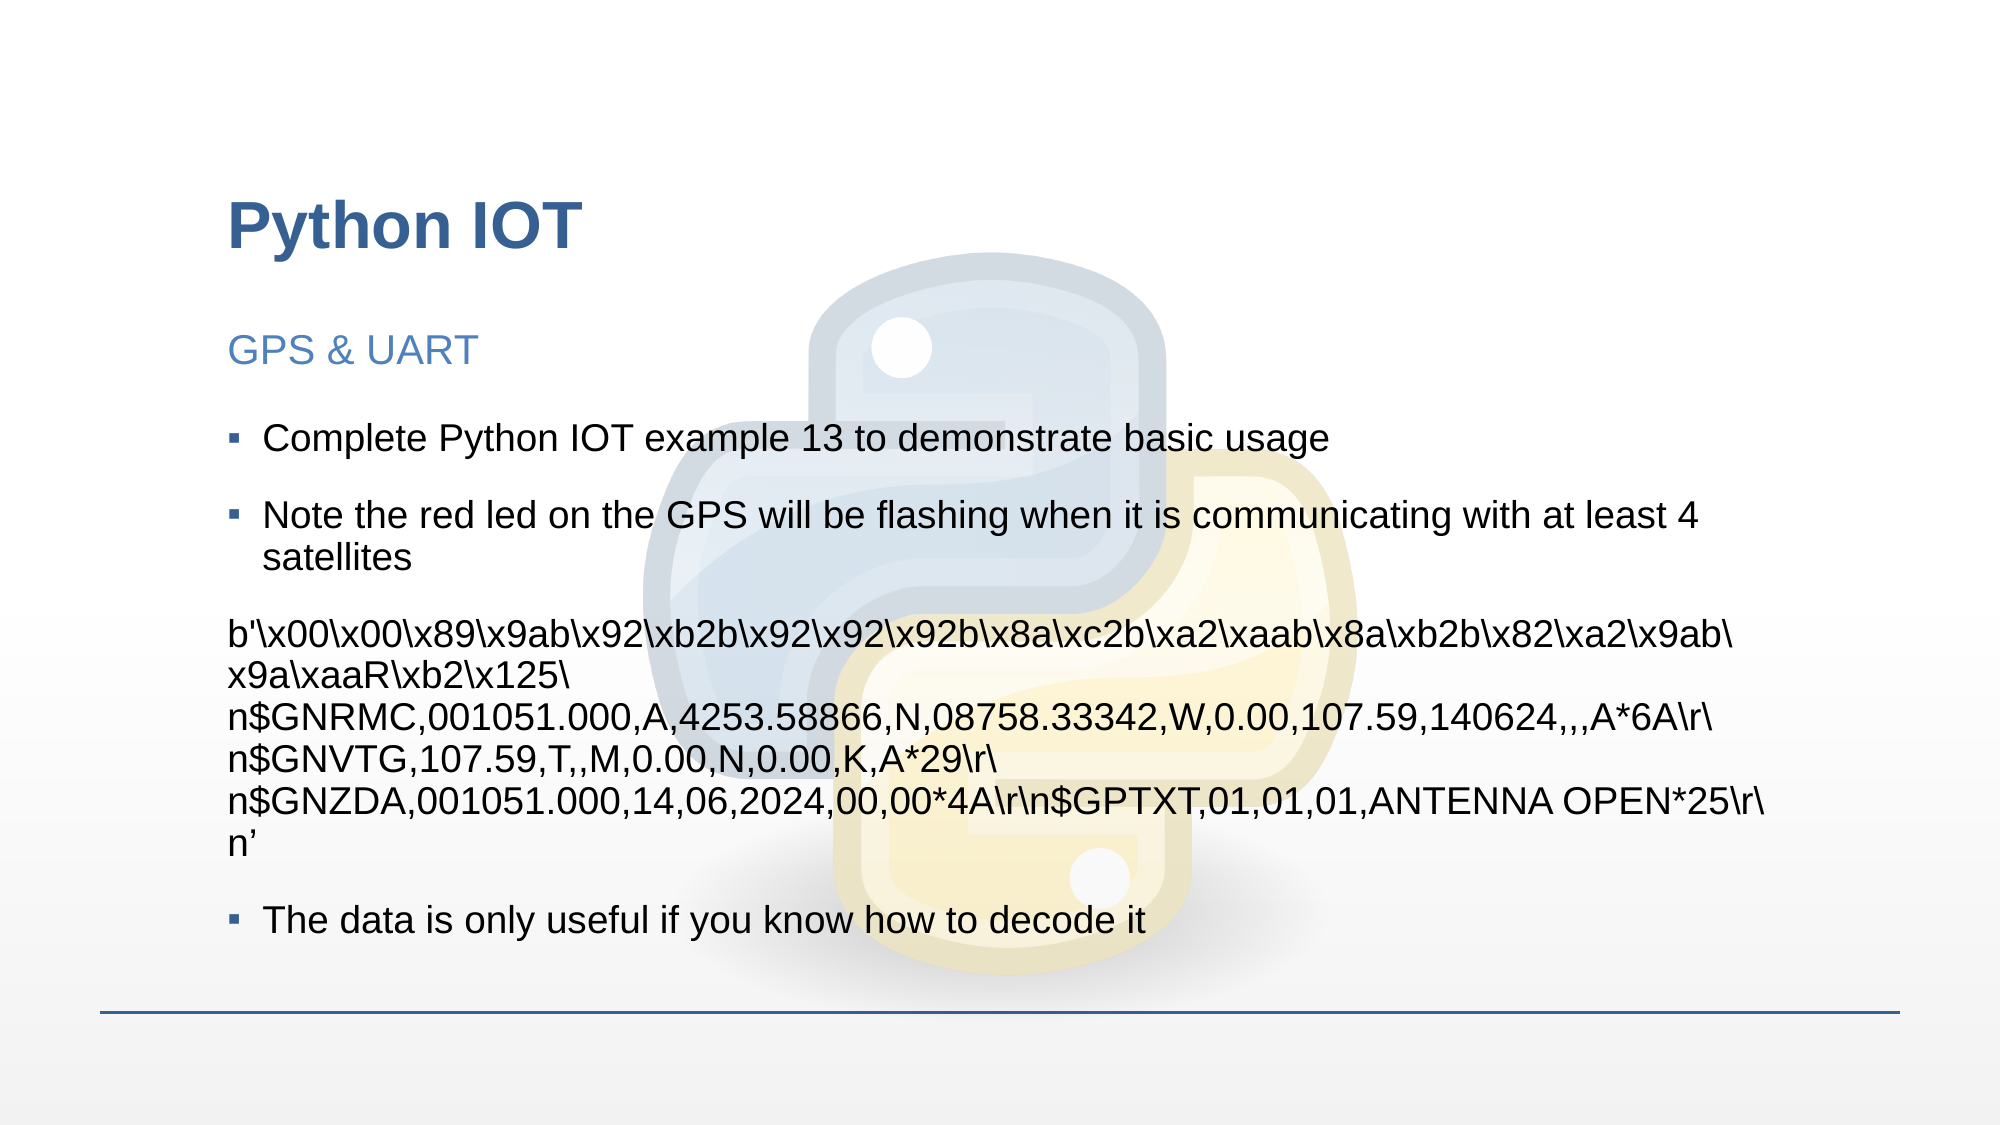

# Python IOT
GPS & UART
Complete Python IOT example 13 to demonstrate basic usage
Note the red led on the GPS will be flashing when it is communicating with at least 4 satellites
b'\x00\x00\x89\x9ab\x92\xb2b\x92\x92\x92b\x8a\xc2b\xa2\xaab\x8a\xb2b\x82\xa2\x9ab\x9a\xaaR\xb2\x125\n$GNRMC,001051.000,A,4253.58866,N,08758.33342,W,0.00,107.59,140624,,,A*6A\r\n$GNVTG,107.59,T,,M,0.00,N,0.00,K,A*29\r\n$GNZDA,001051.000,14,06,2024,00,00*4A\r\n$GPTXT,01,01,01,ANTENNA OPEN*25\r\n’
The data is only useful if you know how to decode it